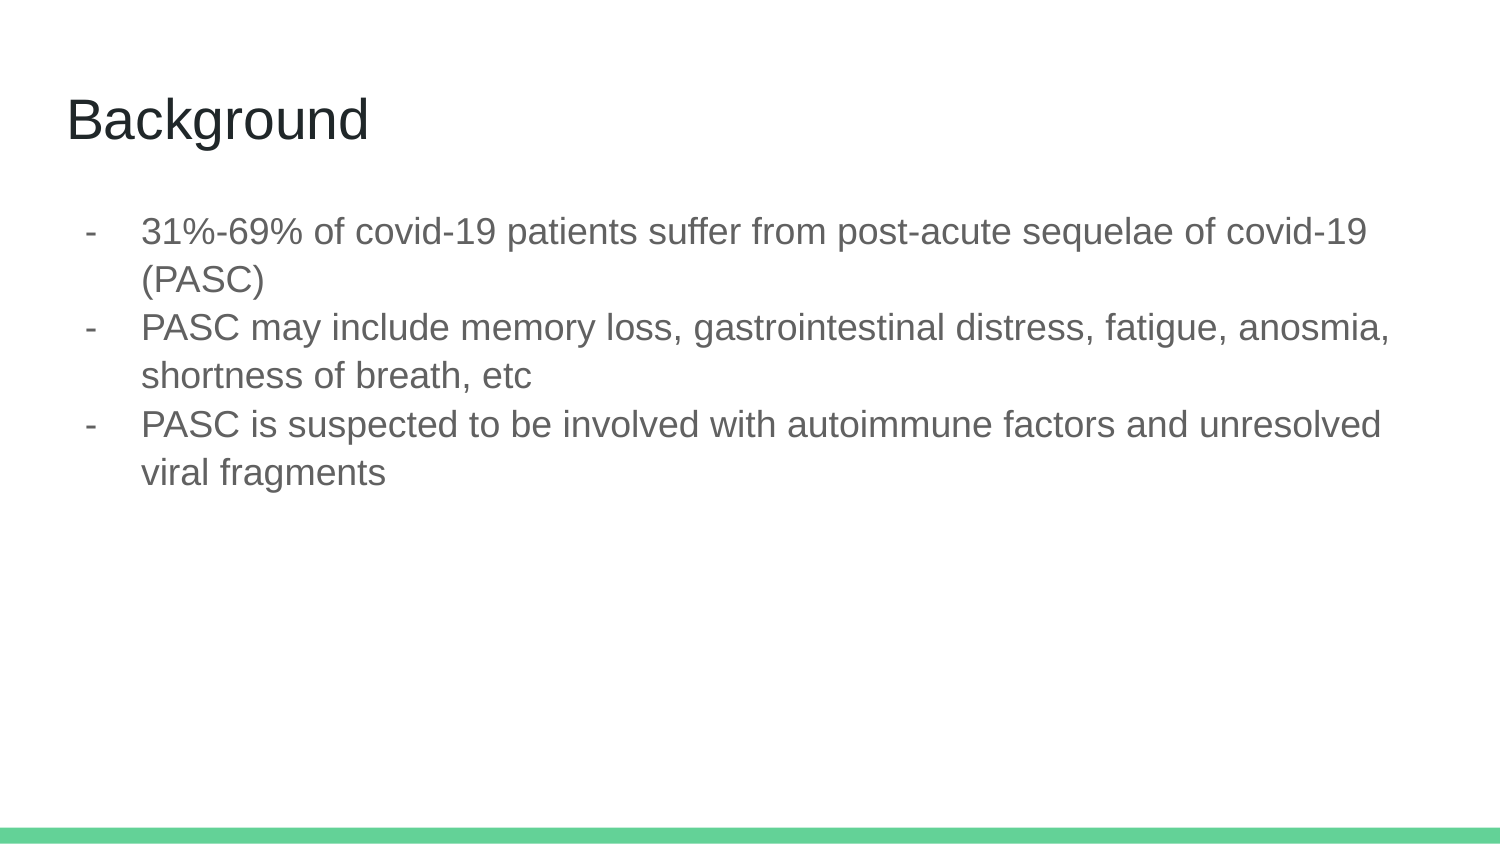

# Background
31%-69% of covid-19 patients suffer from post-acute sequelae of covid-19 (PASC)
PASC may include memory loss, gastrointestinal distress, fatigue, anosmia, shortness of breath, etc
PASC is suspected to be involved with autoimmune factors and unresolved viral fragments